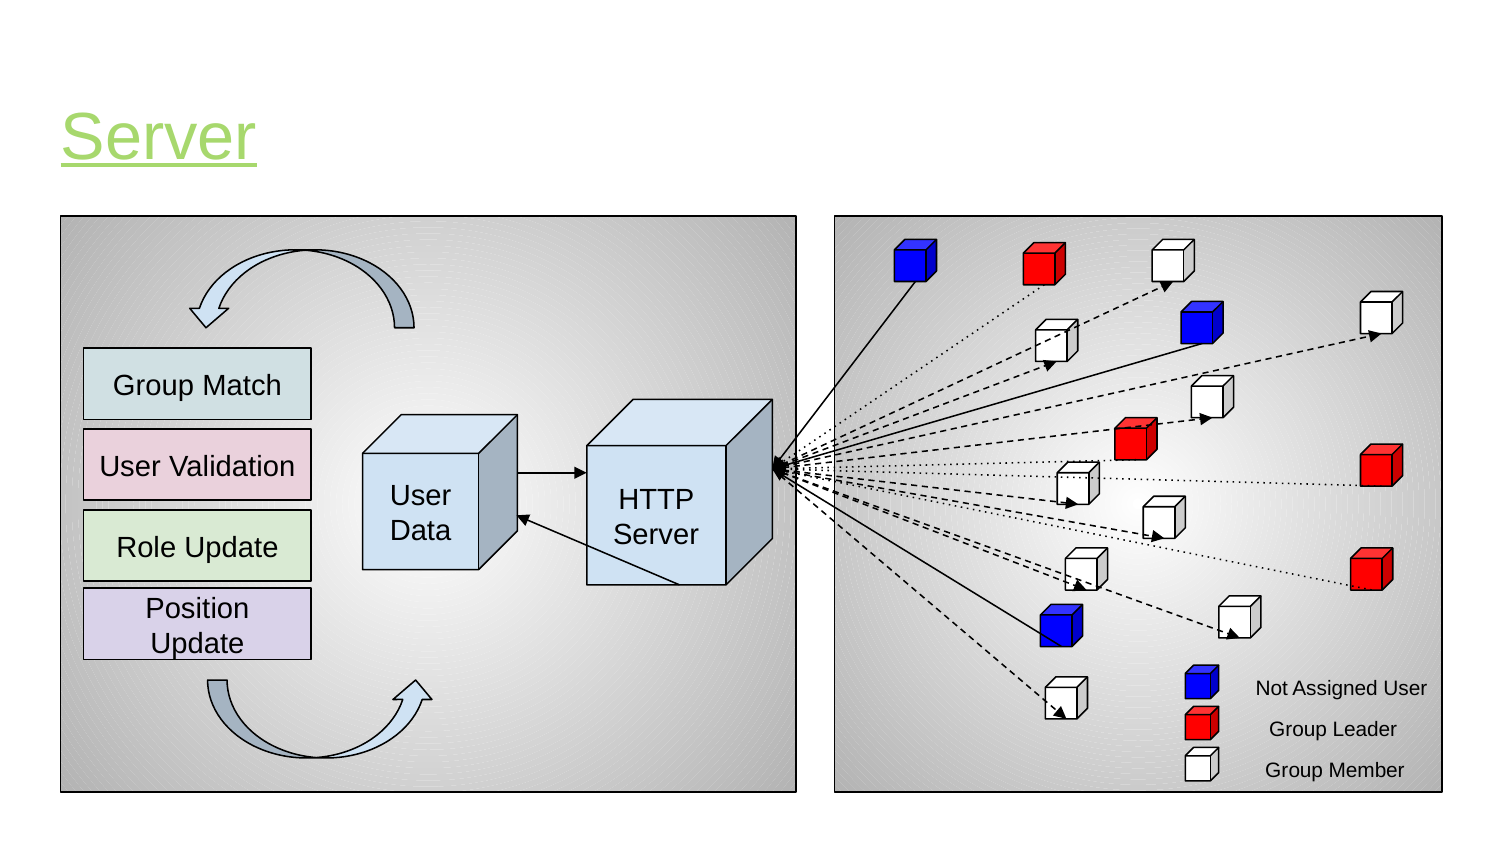

# Server

Group Match

HTTP
Server
User Data

User Validation

Role Update

Position Update

Not Assigned User

Group Leader

Group Member